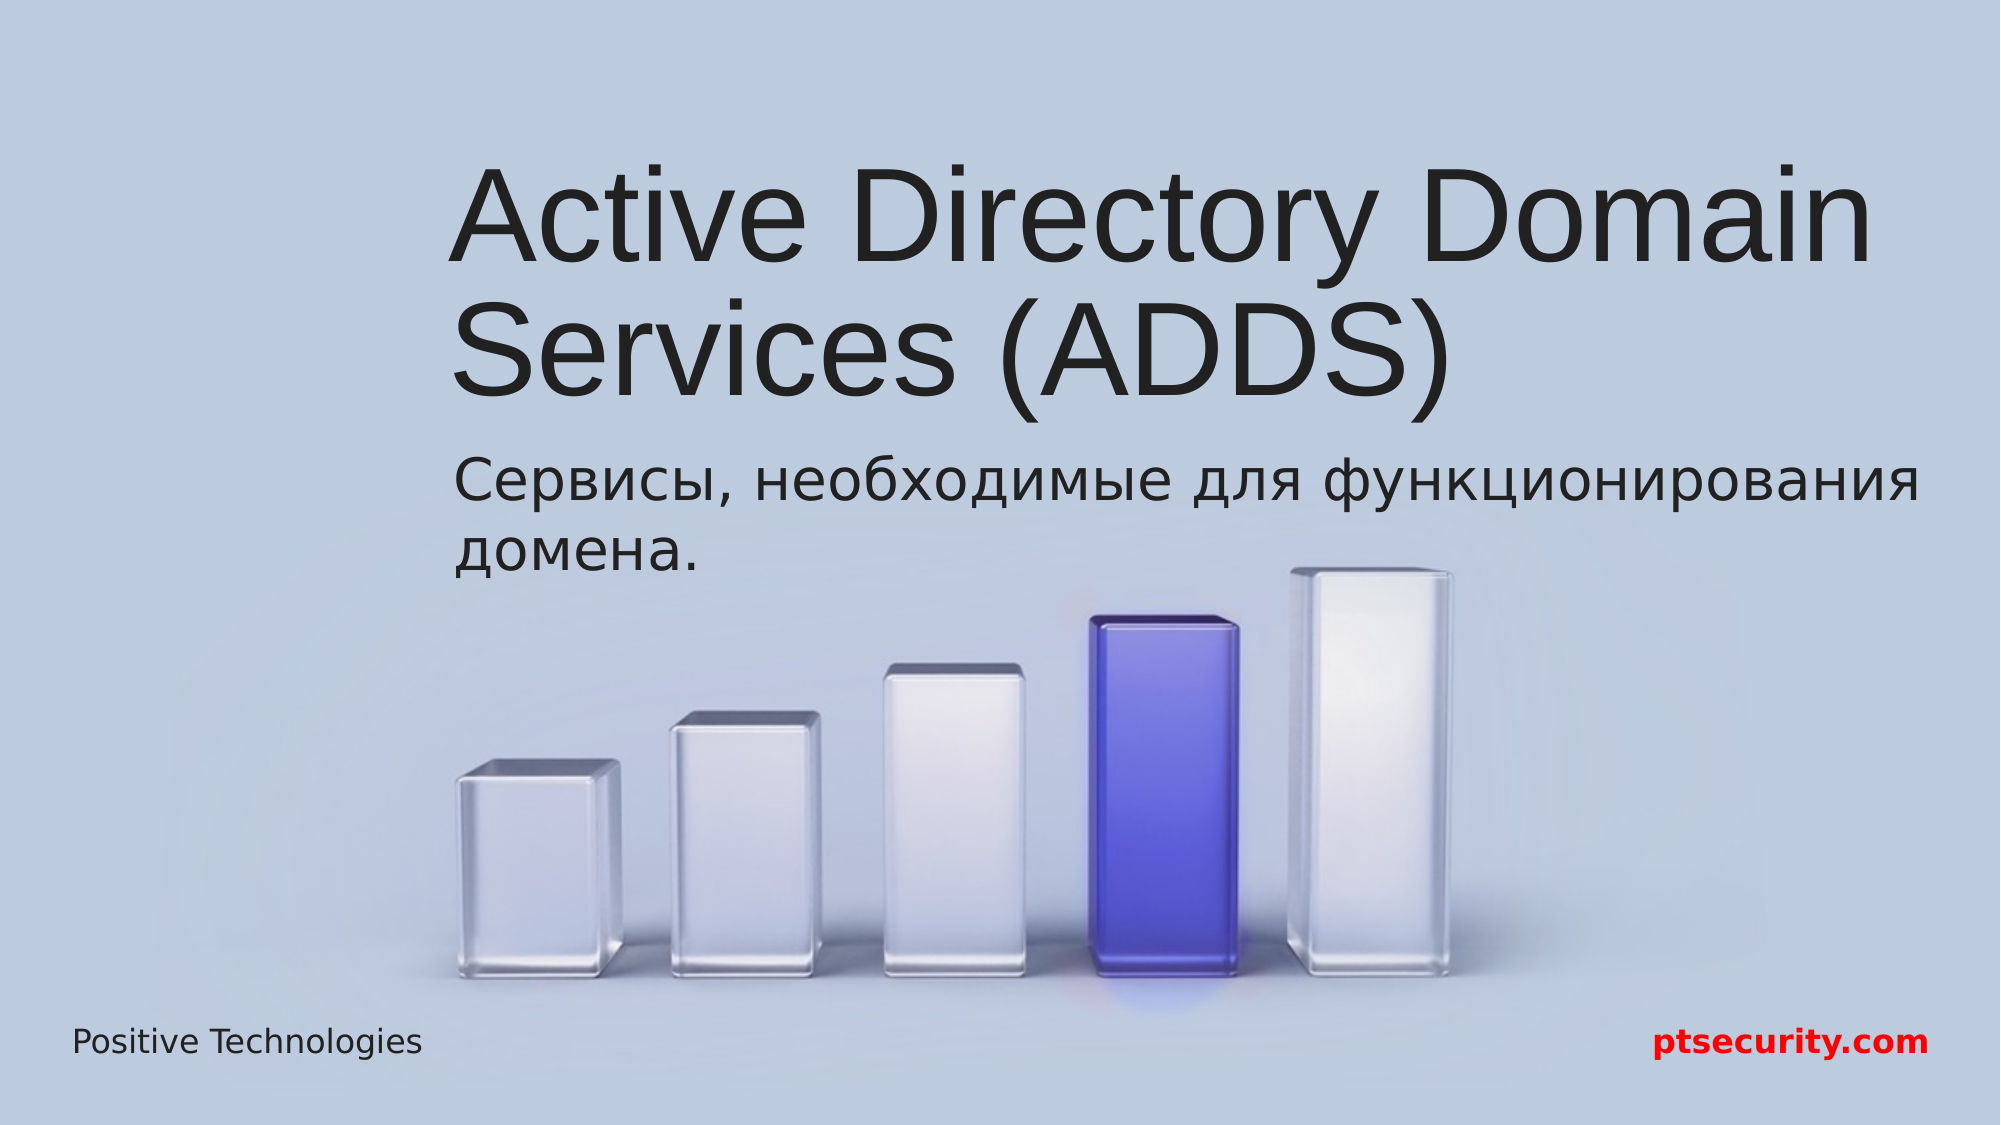

# Active Directory Domain Services (ADDS)
Сервисы, необходимые для функционирования домена.